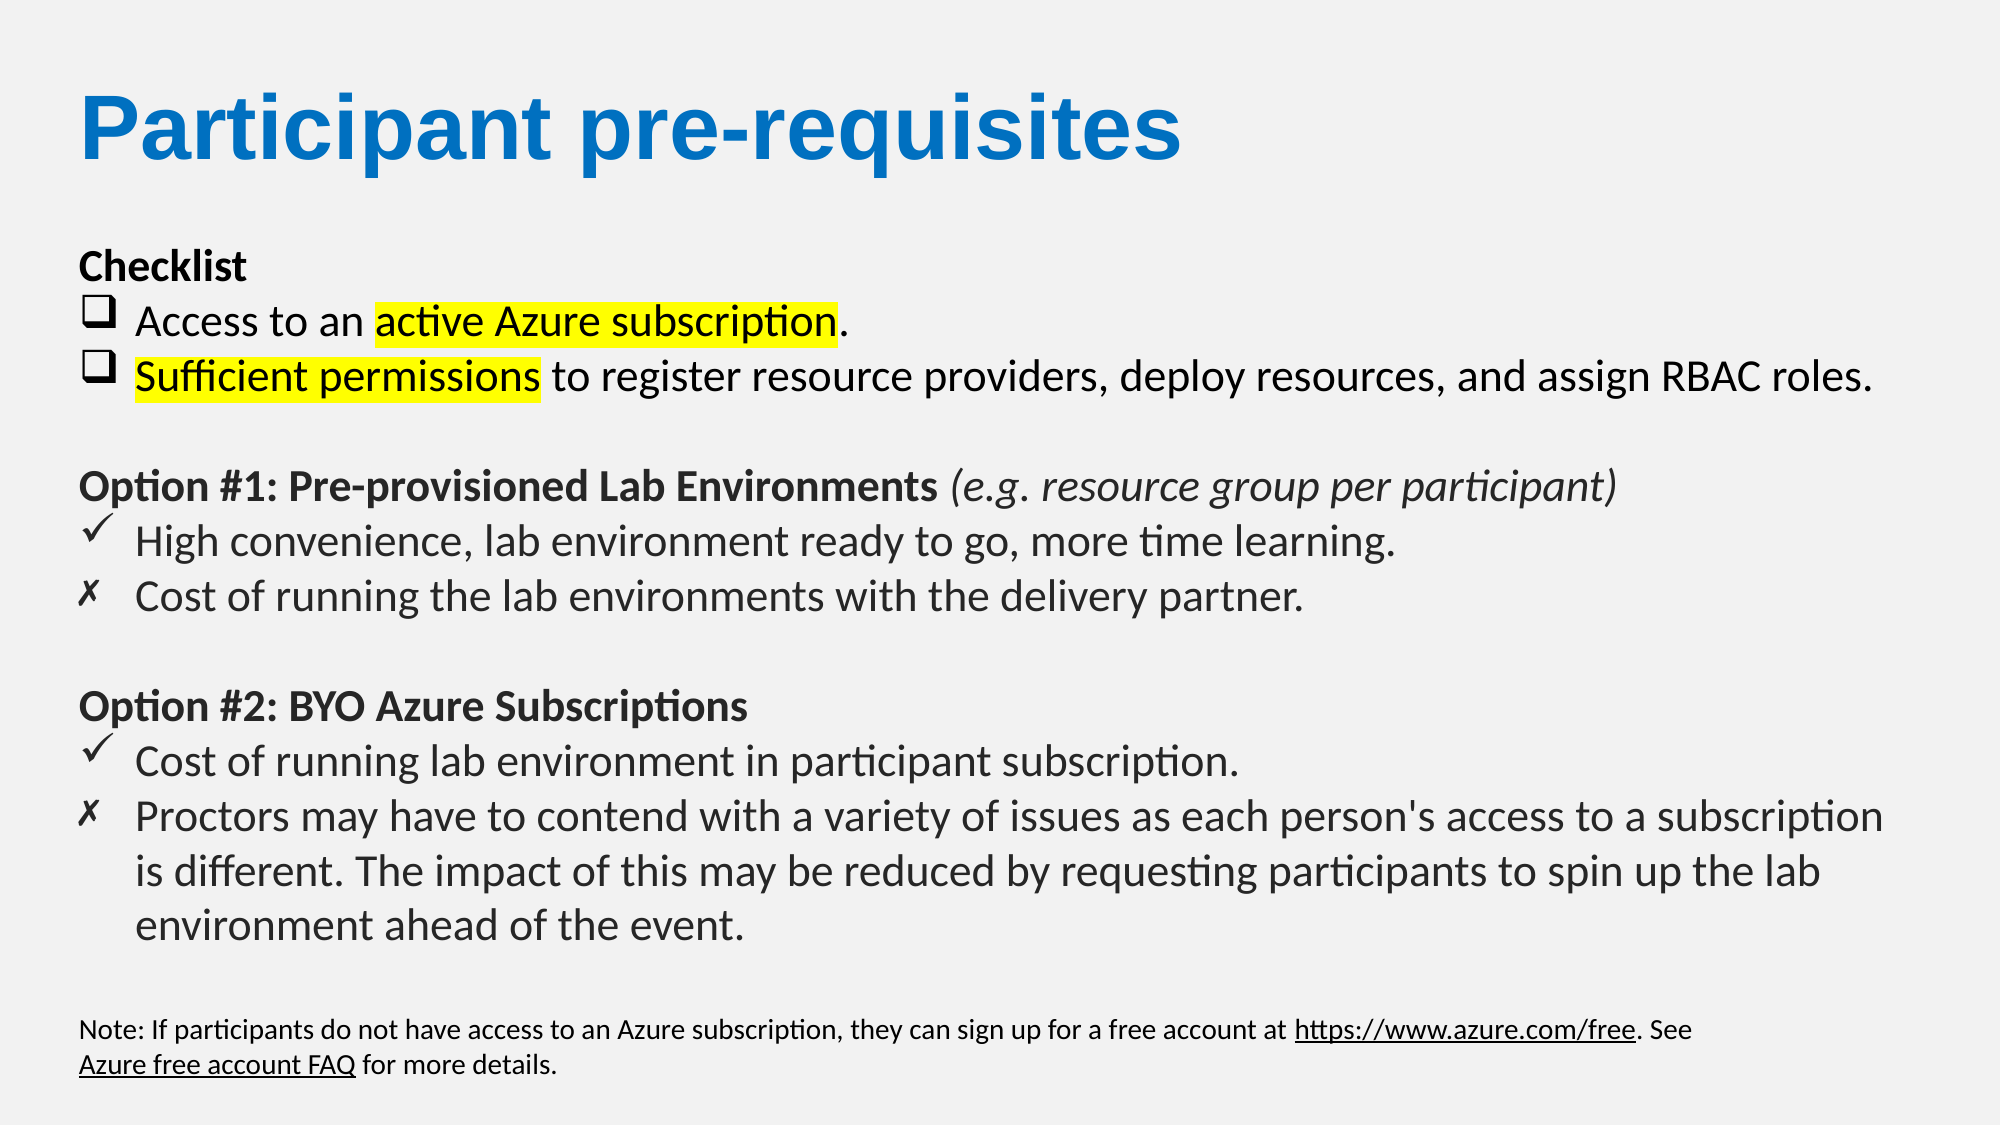

# Participant pre-requisites
Checklist
Access to an active Azure subscription.
Sufficient permissions to register resource providers, deploy resources, and assign RBAC roles.

Option #1: Pre-provisioned Lab Environments (e.g. resource group per participant)
High convenience, lab environment ready to go, more time learning.
Cost of running the lab environments with the delivery partner.

Option #2: BYO Azure Subscriptions
Cost of running lab environment in participant subscription.
Proctors may have to contend with a variety of issues as each person's access to a subscription is different. The impact of this may be reduced by requesting participants to spin up the lab environment ahead of the event.

Note: If participants do not have access to an Azure subscription, they can sign up for a free account at https://www.azure.com/free. See Azure free account FAQ for more details.